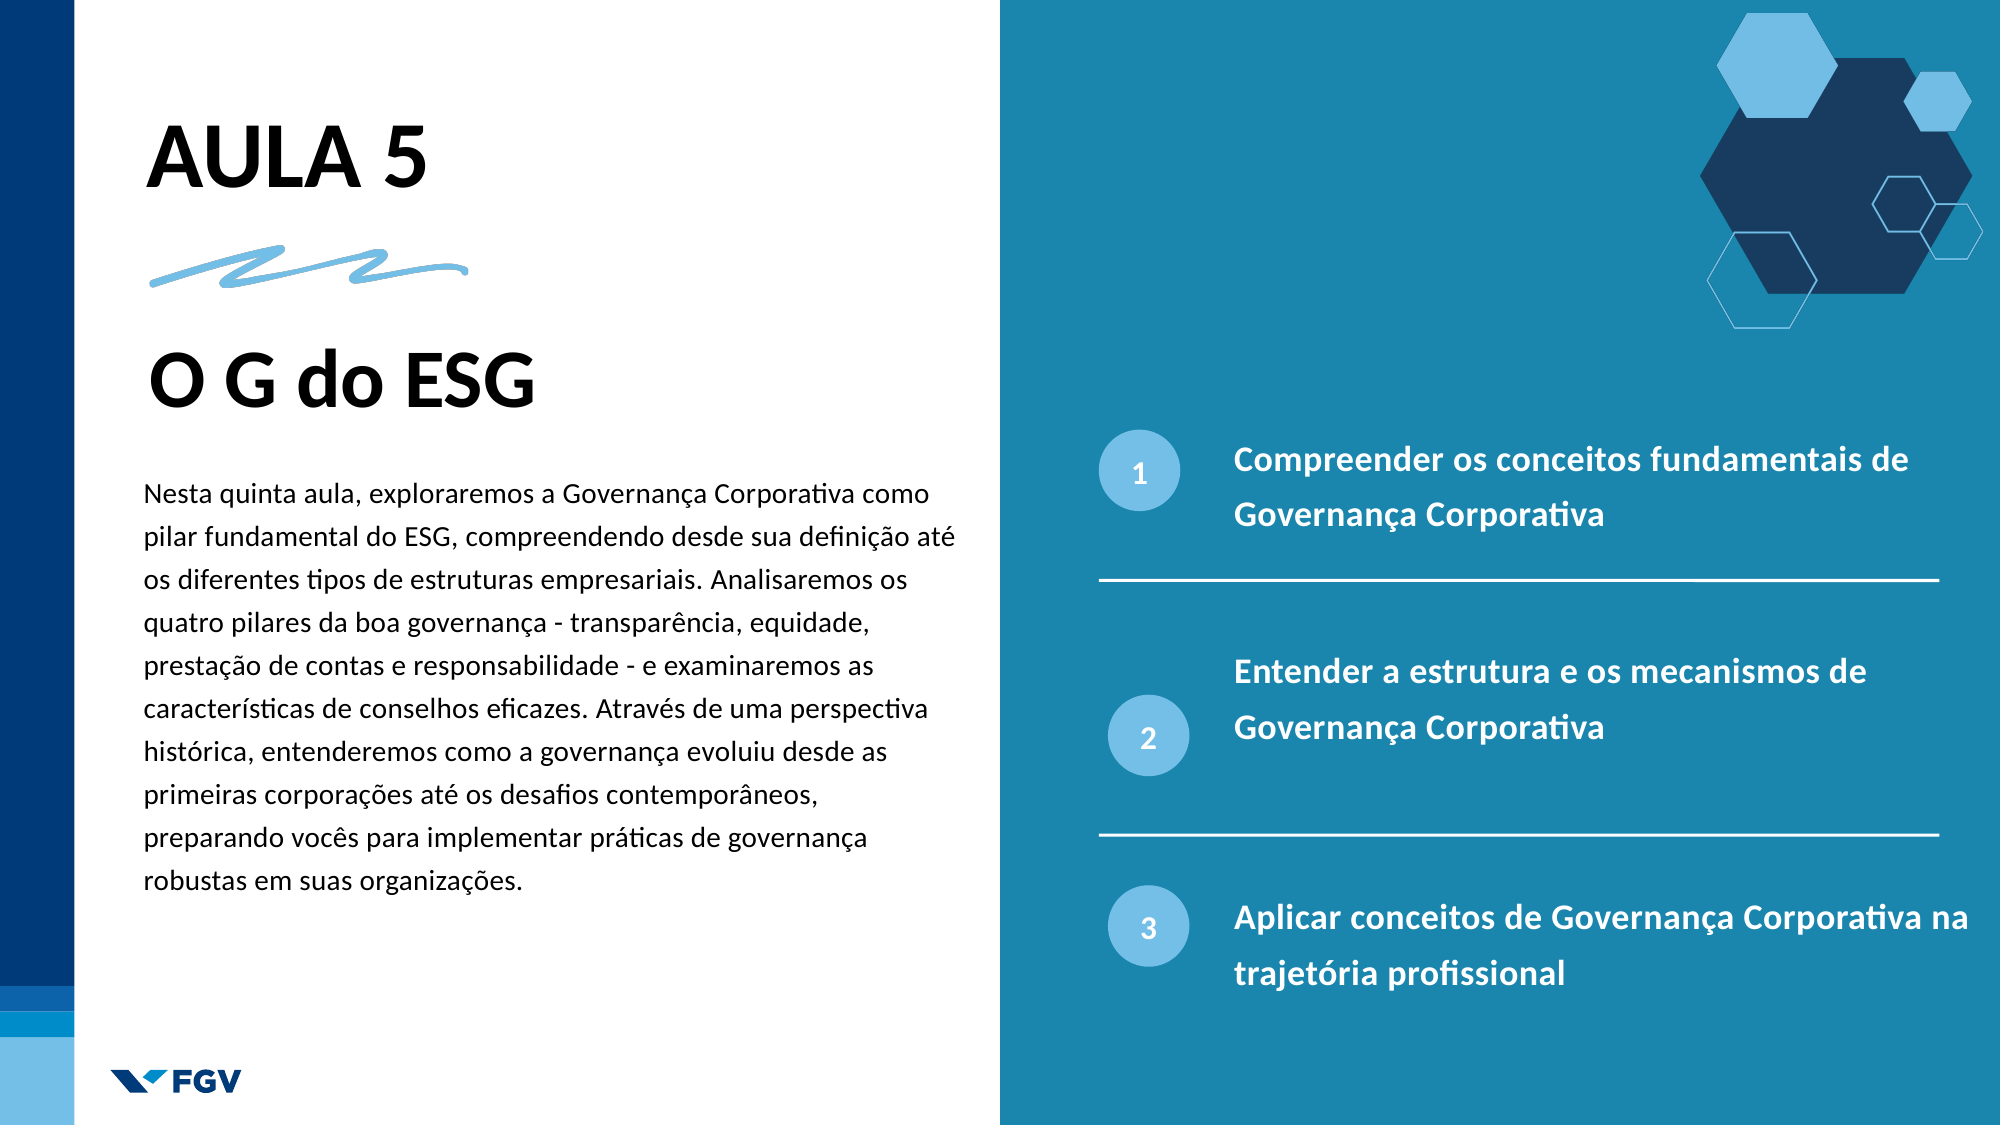

AULA 5

O G do ESG
1
Compreender os conceitos fundamentais de Governança Corporativa

Nesta quinta aula, exploraremos a Governança Corporativa como pilar fundamental do ESG, compreendendo desde sua definição até os diferentes tipos de estruturas empresariais. Analisaremos os quatro pilares da boa governança - transparência, equidade, prestação de contas e responsabilidade - e examinaremos as características de conselhos eficazes. Através de uma perspectiva histórica, entenderemos como a governança evoluiu desde as primeiras corporações até os desafios contemporâneos, preparando vocês para implementar práticas de governança robustas em suas organizações.

Entender a estrutura e os mecanismos de Governança Corporativa
2

3
Aplicar conceitos de Governança Corporativa na trajetória profissional